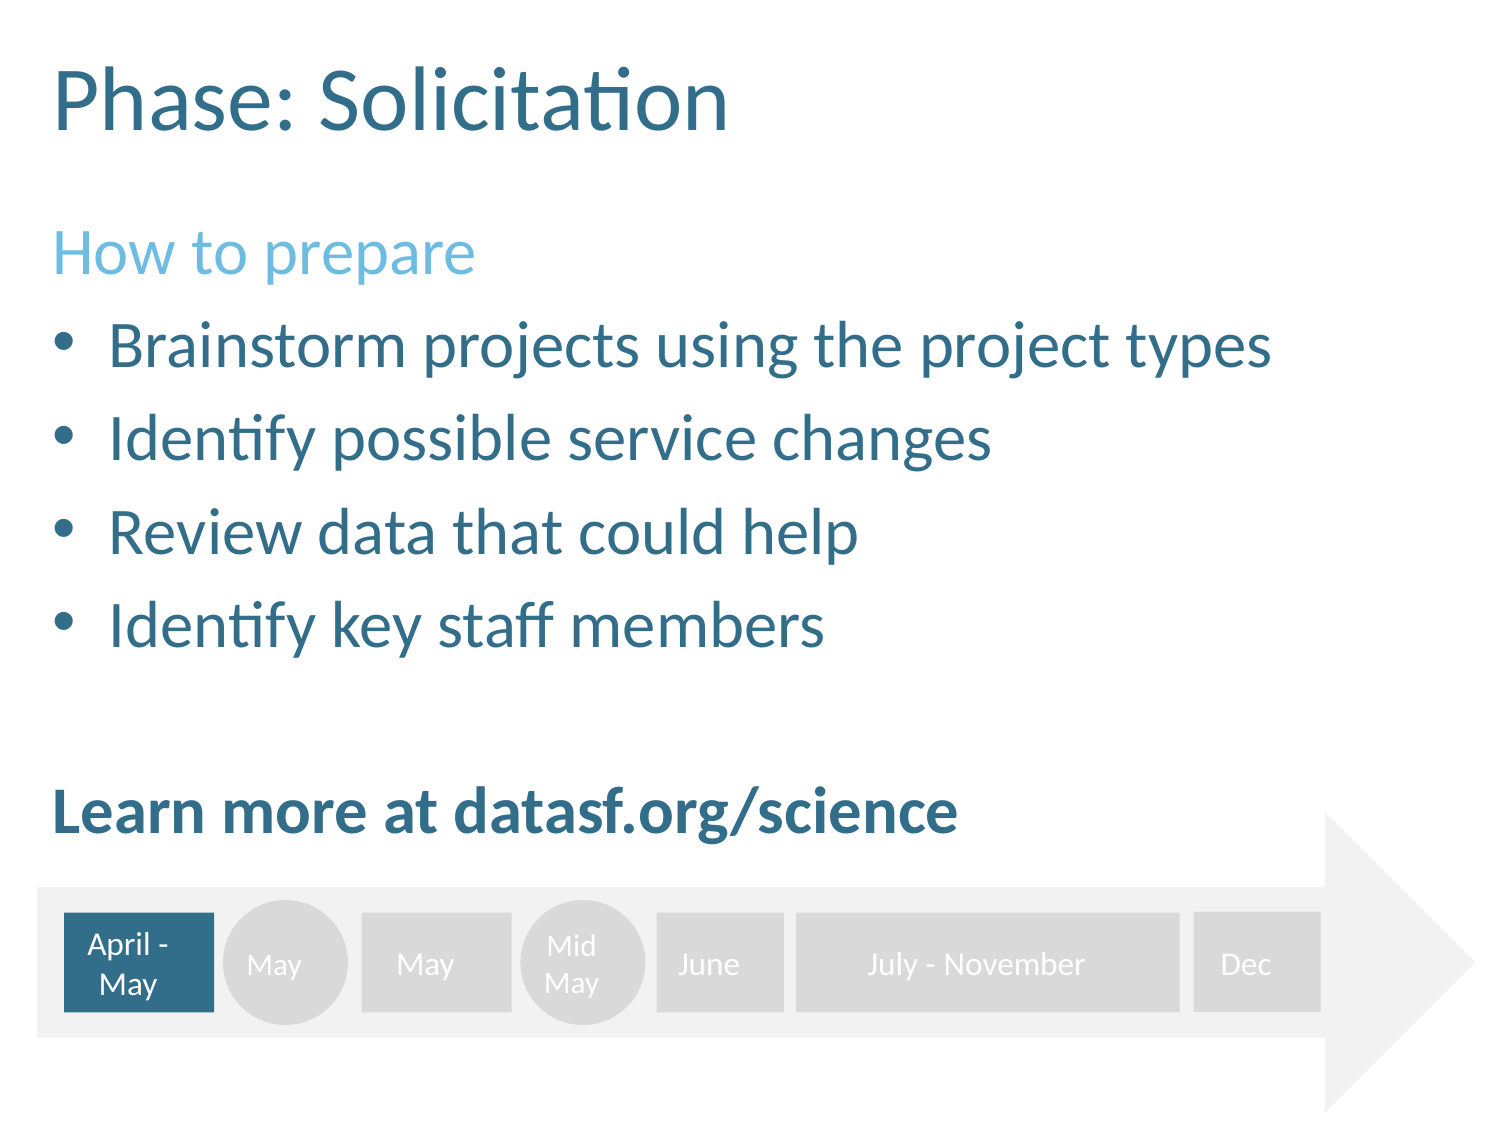

# Phase: Solicitation
How to prepare
Brainstorm projects using the project types
Identify possible service changes
Review data that could help
Identify key staff members

Learn more at datasf.org/science

May

MidMay

Dec

April - May

May

June

July - November